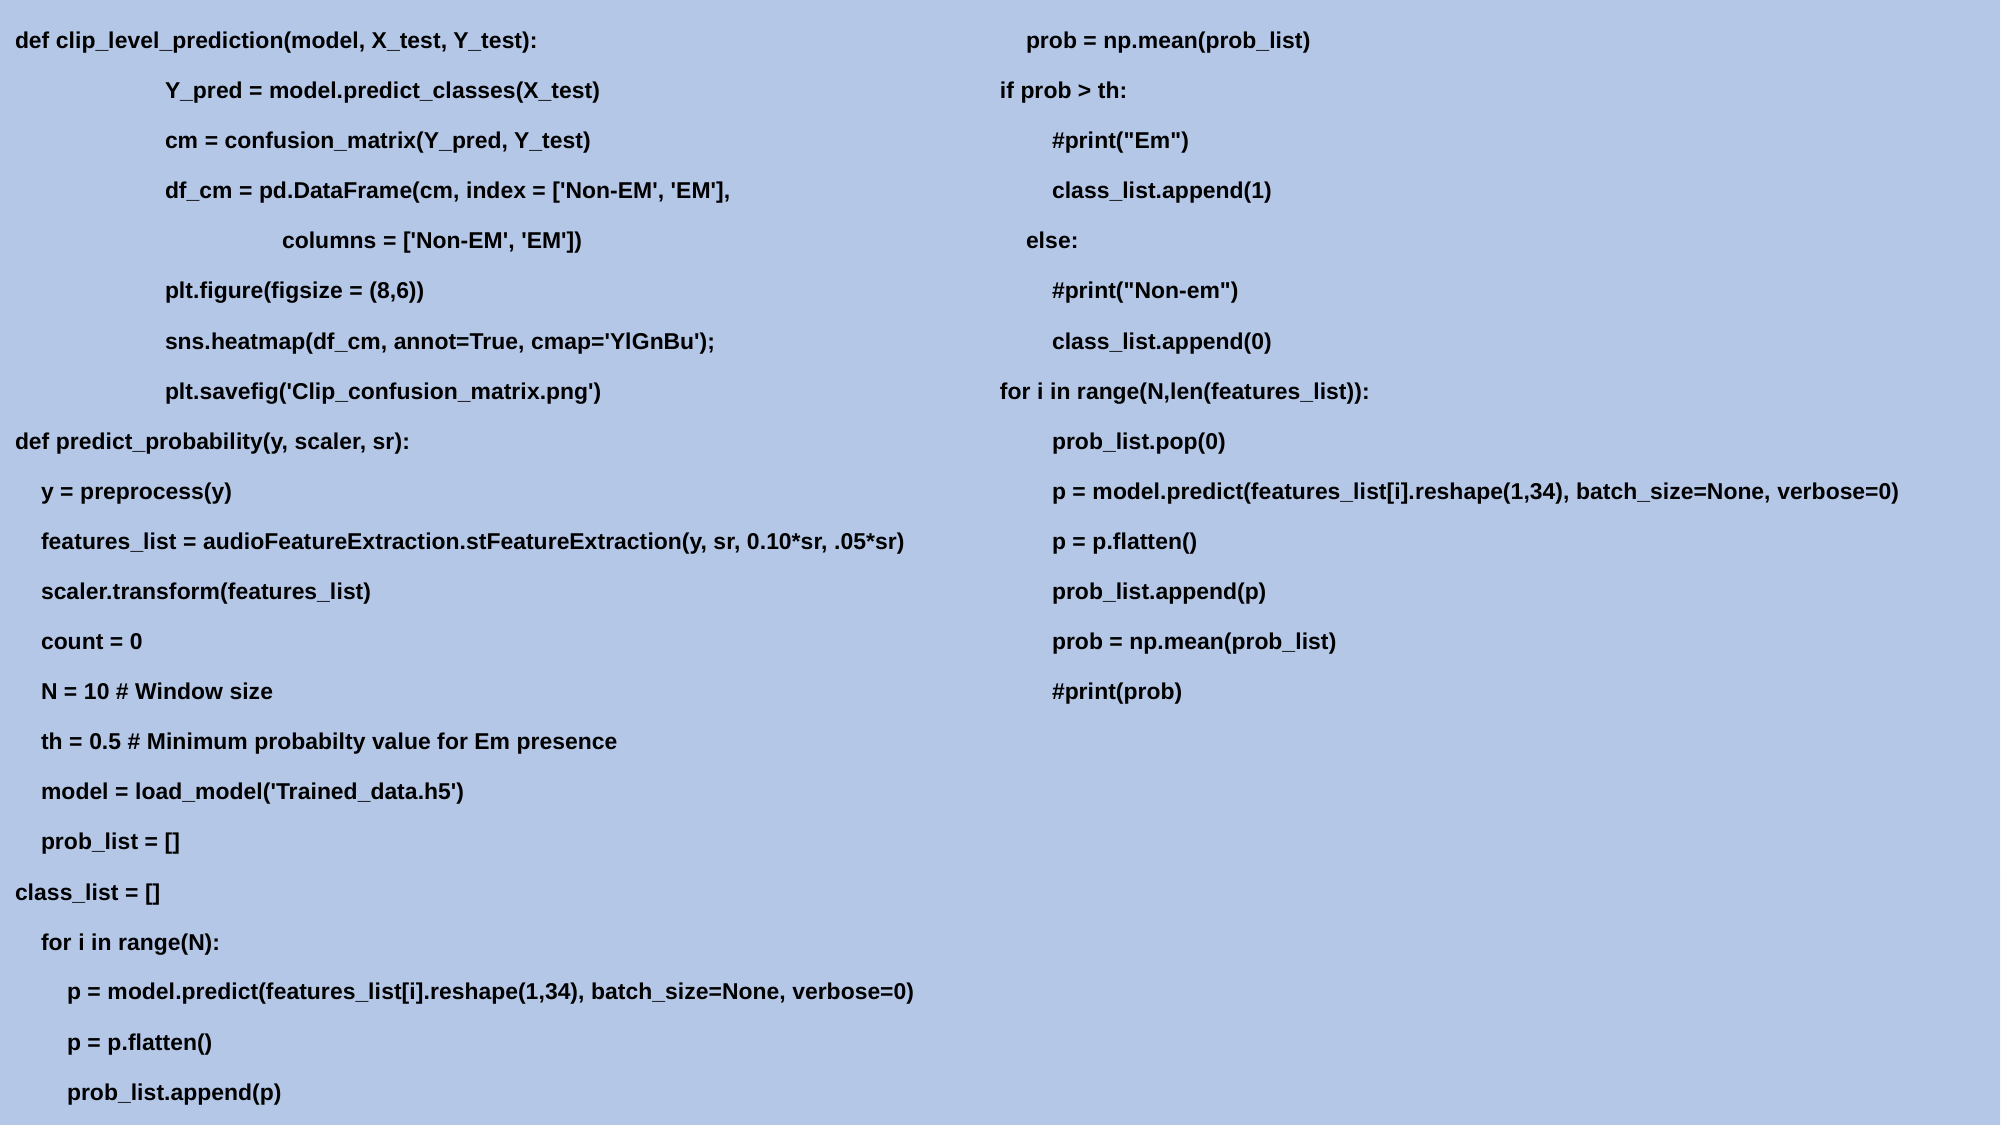

def clip_level_prediction(model, X_test, Y_test):
	Y_pred = model.predict_classes(X_test)
	cm = confusion_matrix(Y_pred, Y_test)
	df_cm = pd.DataFrame(cm, index = ['Non-EM', 'EM'],
	                  columns = ['Non-EM', 'EM'])
	plt.figure(figsize = (8,6))
	sns.heatmap(df_cm, annot=True, cmap='YlGnBu');
	plt.savefig('Clip_confusion_matrix.png')
def predict_probability(y, scaler, sr):
    y = preprocess(y)
    features_list = audioFeatureExtraction.stFeatureExtraction(y, sr, 0.10*sr, .05*sr)
    scaler.transform(features_list)
    count = 0
    N = 10 # Window size
    th = 0.5 # Minimum probabilty value for Em presence
    model = load_model('Trained_data.h5')
    prob_list = []
class_list = []
    for i in range(N):
        p = model.predict(features_list[i].reshape(1,34), batch_size=None, verbose=0)
        p = p.flatten()
        prob_list.append(p)
    prob = np.mean(prob_list)
if prob > th:
        #print("Em")
        class_list.append(1)
    else:
        #print("Non-em")
        class_list.append(0)
for i in range(N,len(features_list)):
        prob_list.pop(0)
        p = model.predict(features_list[i].reshape(1,34), batch_size=None, verbose=0)
        p = p.flatten()
        prob_list.append(p)
        prob = np.mean(prob_list)
        #print(prob)